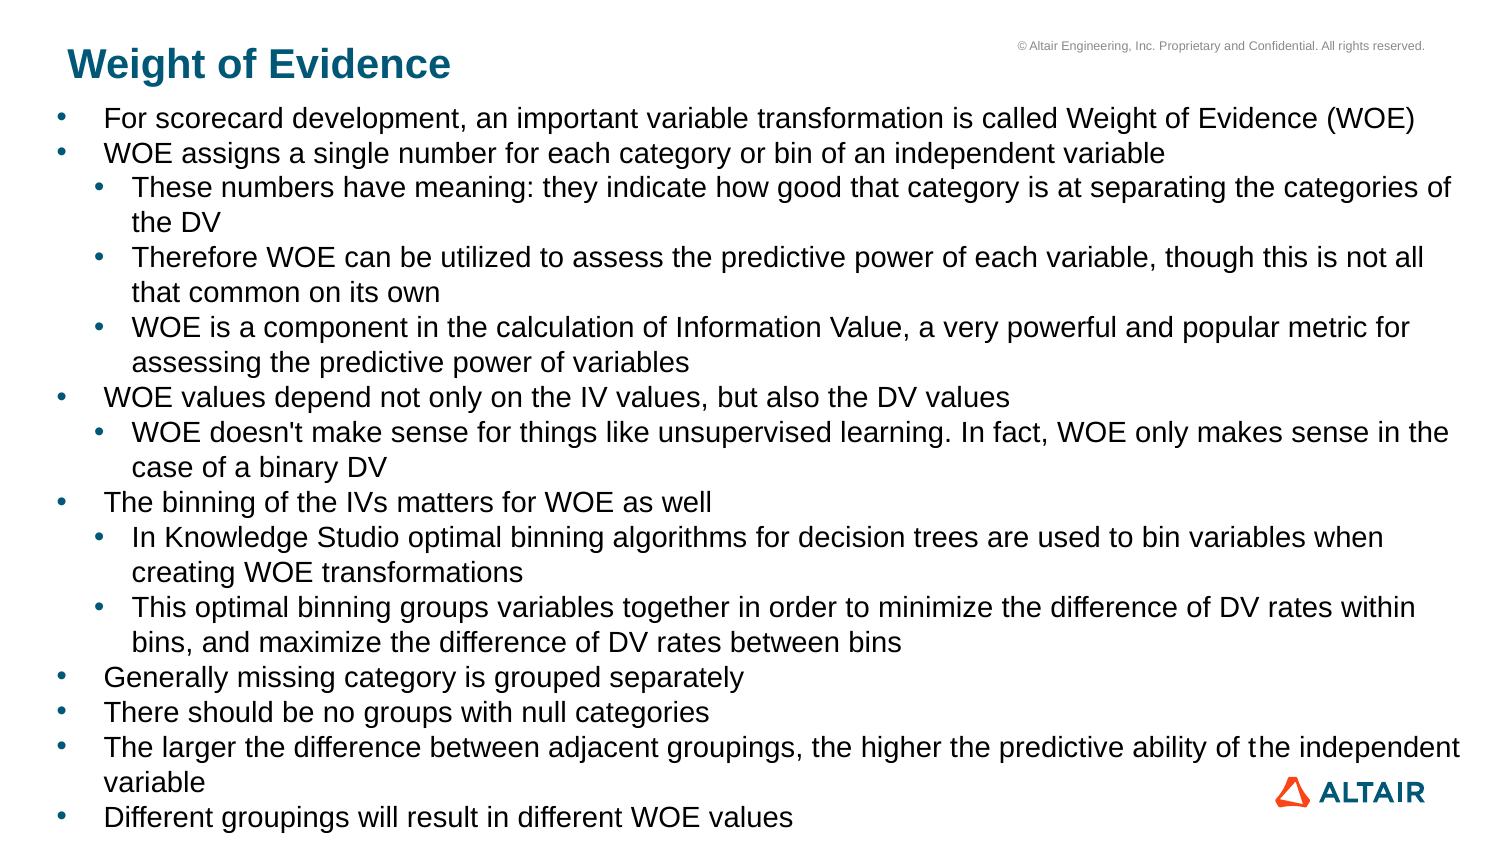

# Weight of Evidence
For scorecard development, an important variable transformation is called Weight of Evidence (WOE)
WOE assigns a single number for each category or bin of an independent variable
These numbers have meaning: they indicate how good that category is at separating the categories of the DV
Therefore WOE can be utilized to assess the predictive power of each variable, though this is not all that common on its own
WOE is a component in the calculation of Information Value, a very powerful and popular metric for assessing the predictive power of variables
WOE values depend not only on the IV values, but also the DV values
WOE doesn't make sense for things like unsupervised learning. In fact, WOE only makes sense in the case of a binary DV
The binning of the IVs matters for WOE as well
In Knowledge Studio optimal binning algorithms for decision trees are used to bin variables when creating WOE transformations
This optimal binning groups variables together in order to minimize the difference of DV rates within bins, and maximize the difference of DV rates between bins
Generally missing category is grouped separately
There should be no groups with null categories
The larger the difference between adjacent groupings, the higher the predictive ability of the independent variable
Different groupings will result in different WOE values